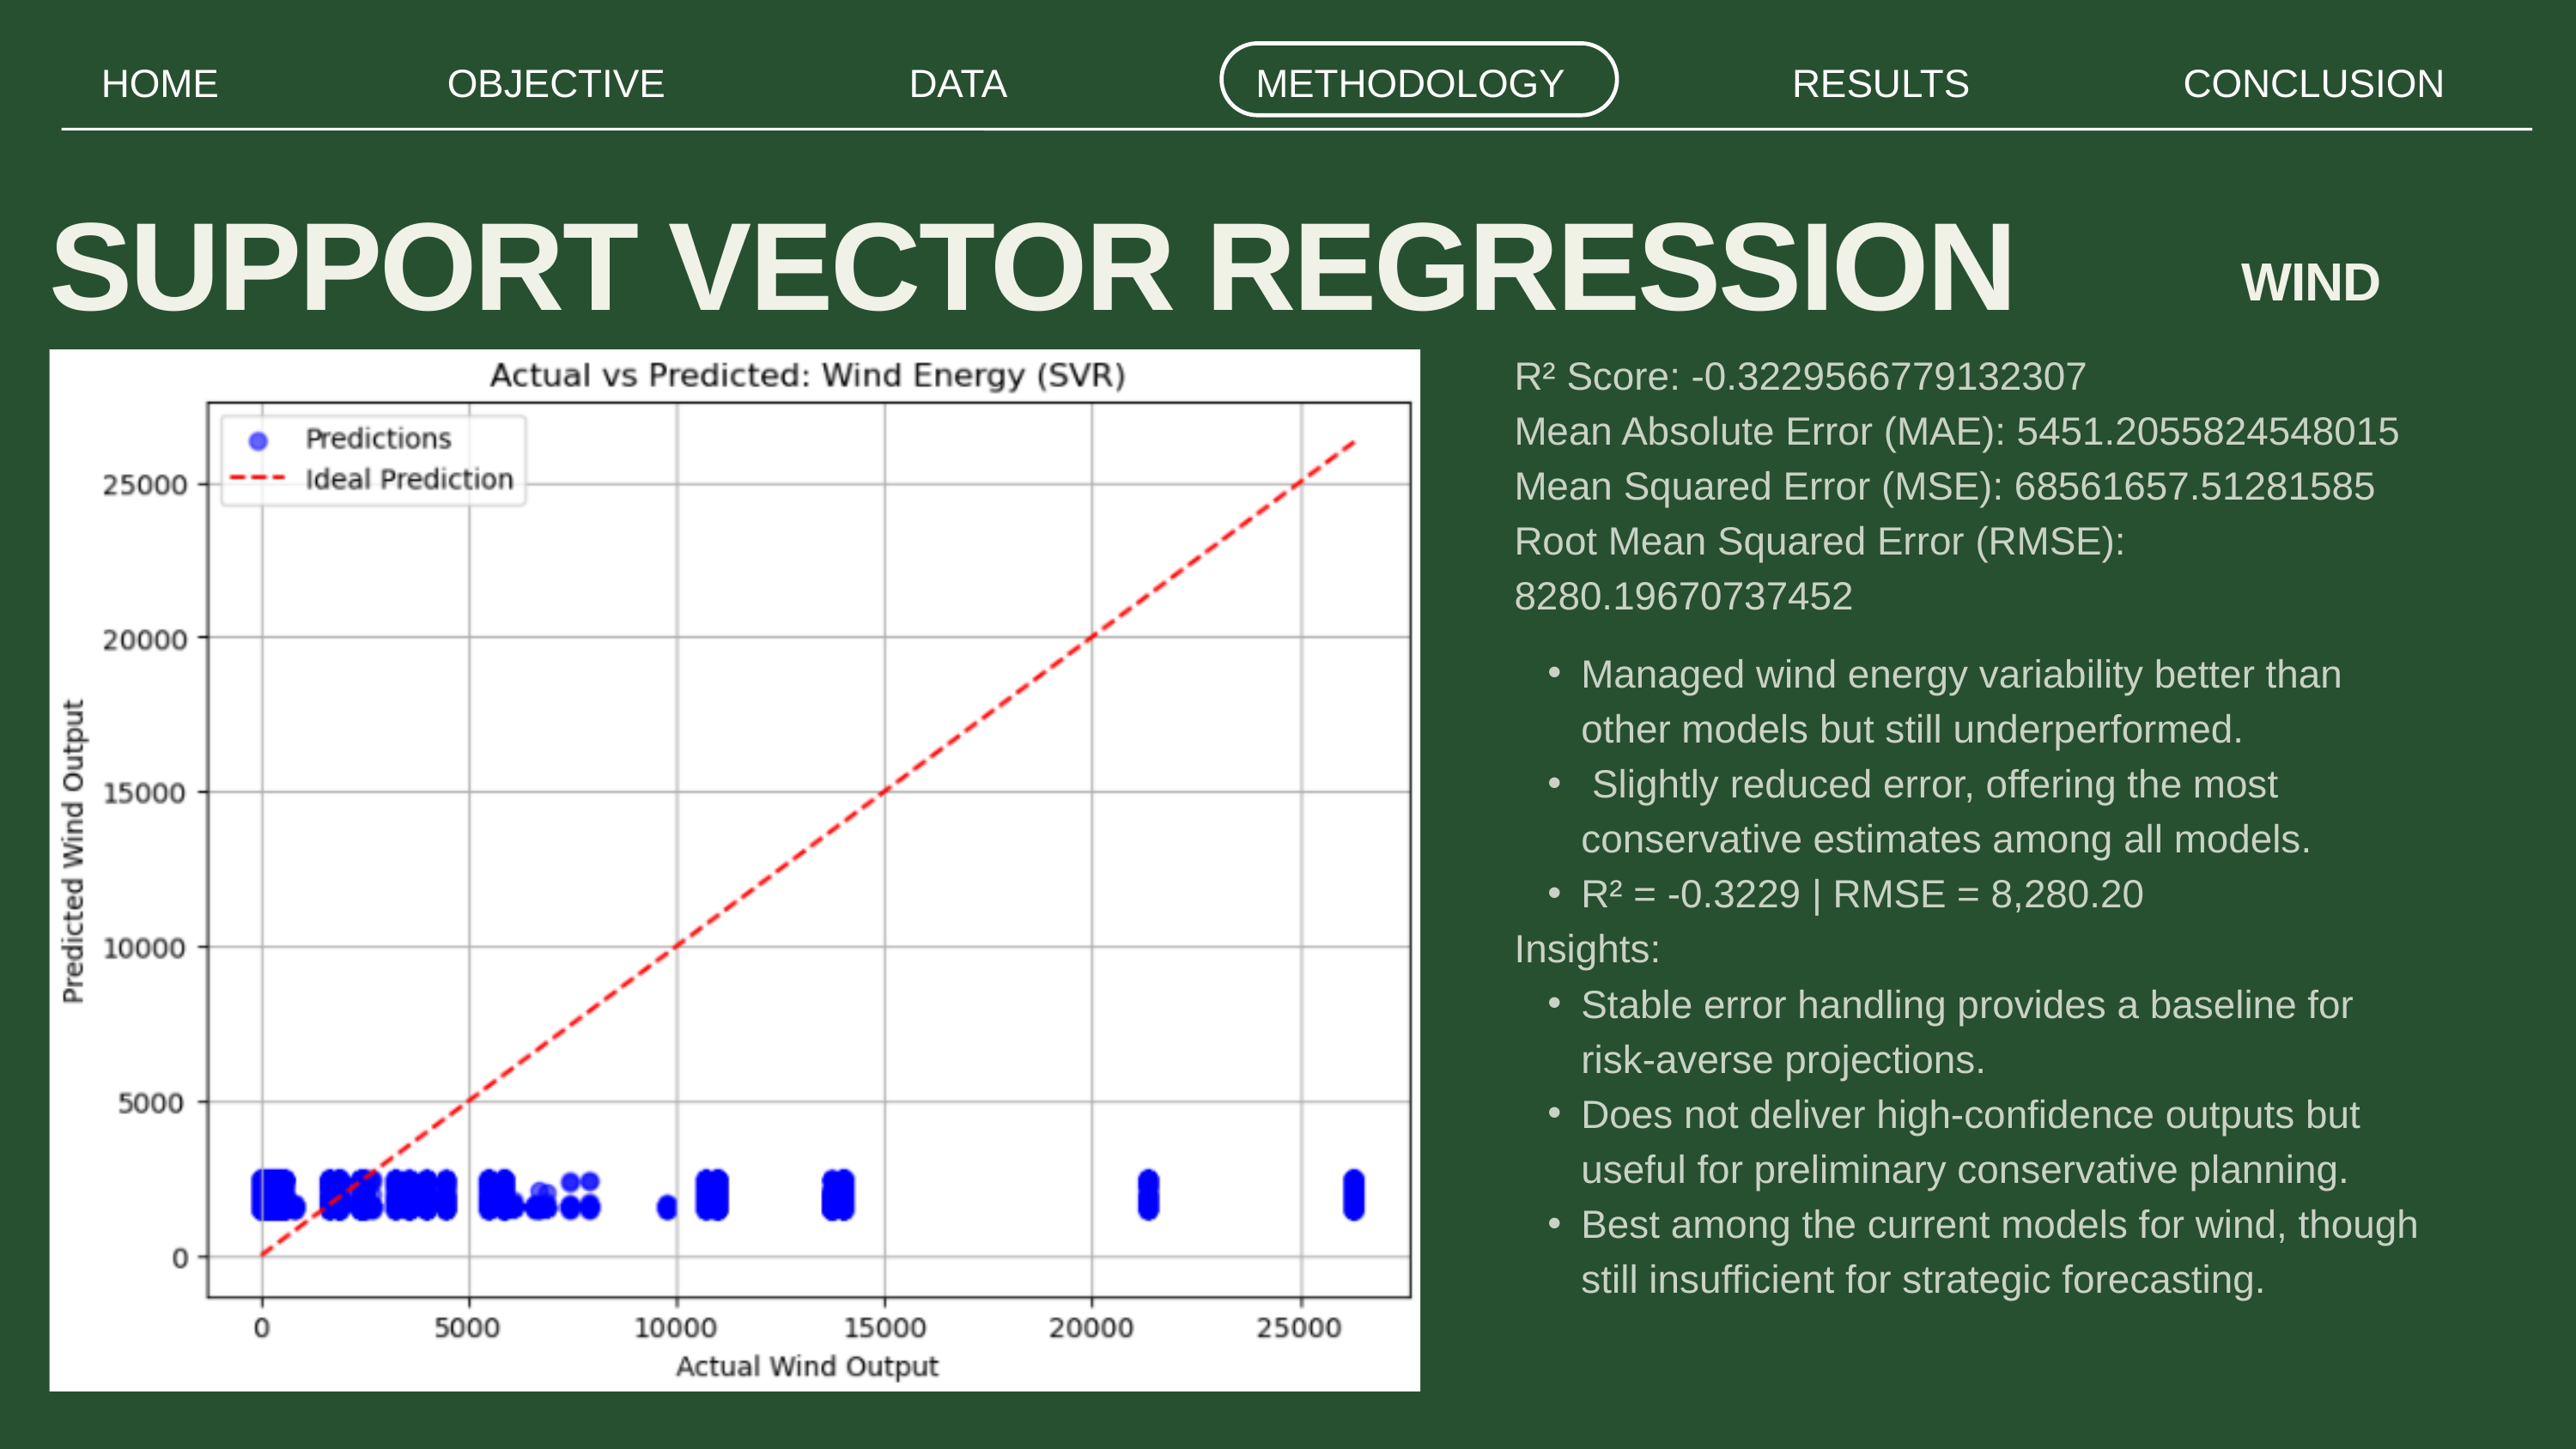

HOME
OBJECTIVE
DATA
METHODOLOGY
RESULTS
CONCLUSION

SUPPORT VECTOR REGRESSION
WIND
R² Score: -0.3229566779132307
Mean Absolute Error (MAE): 5451.2055824548015
Mean Squared Error (MSE): 68561657.51281585
Root Mean Squared Error (RMSE): 8280.19670737452

Managed wind energy variability better than other models but still underperformed.
 Slightly reduced error, offering the most conservative estimates among all models.
R² = -0.3229 | RMSE = 8,280.20
Insights:
Stable error handling provides a baseline for risk-averse projections.
Does not deliver high-confidence outputs but useful for preliminary conservative planning.
Best among the current models for wind, though still insufficient for strategic forecasting.